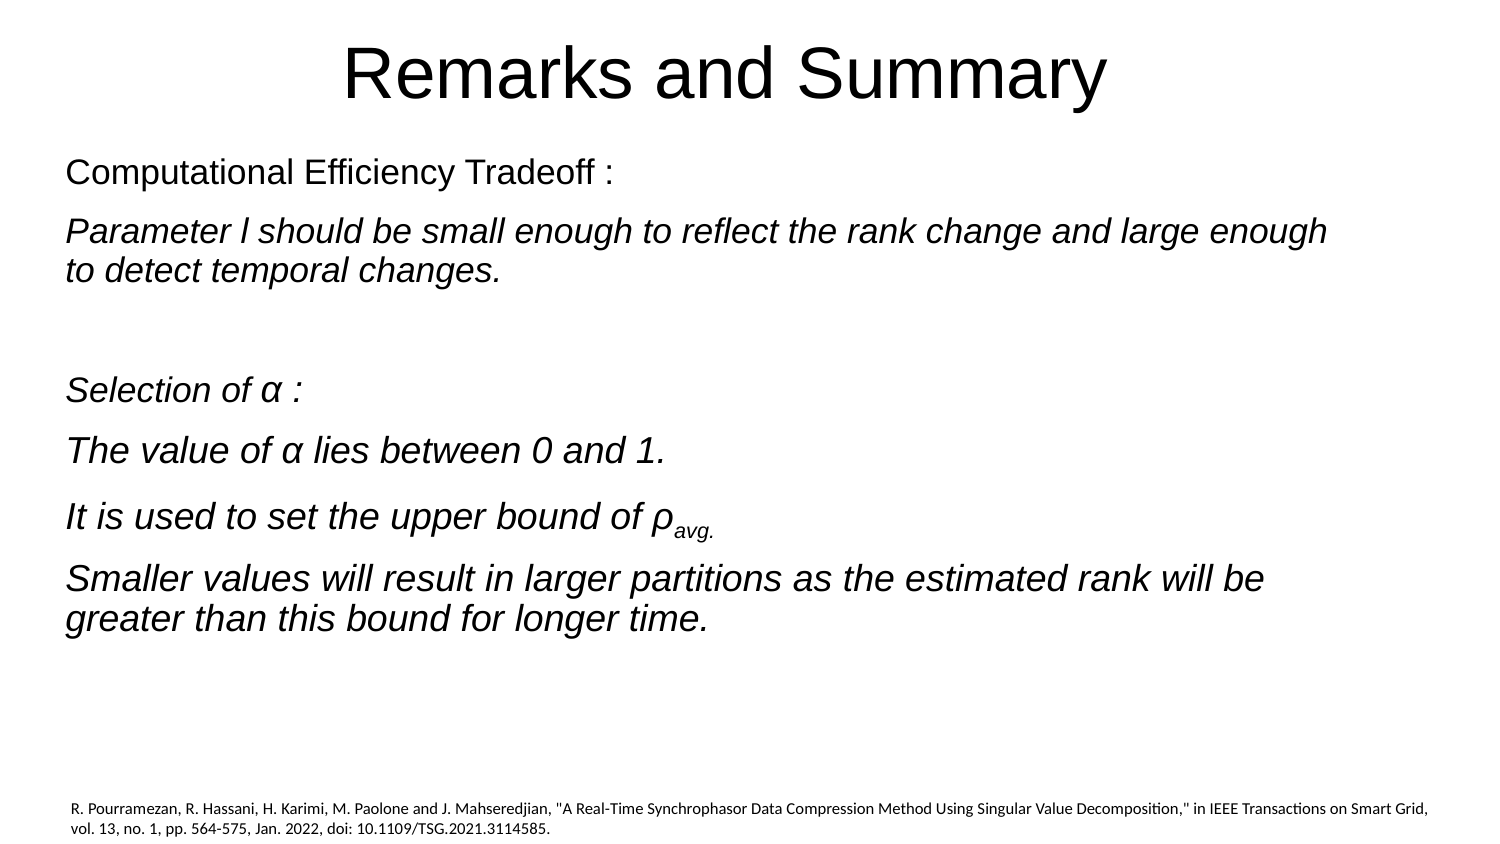

# Remarks and Summary
Computational Efficiency Tradeoff :
Parameter l should be small enough to reflect the rank change and large enough to detect temporal changes.

Selection of α :
The value of α lies between 0 and 1.
It is used to set the upper bound of ρavg.
Smaller values will result in larger partitions as the estimated rank will be greater than this bound for longer time.

R. Pourramezan, R. Hassani, H. Karimi, M. Paolone and J. Mahseredjian, "A Real-Time Synchrophasor Data Compression Method Using Singular Value Decomposition," in IEEE Transactions on Smart Grid, vol. 13, no. 1, pp. 564-575, Jan. 2022, doi: 10.1109/TSG.2021.3114585.